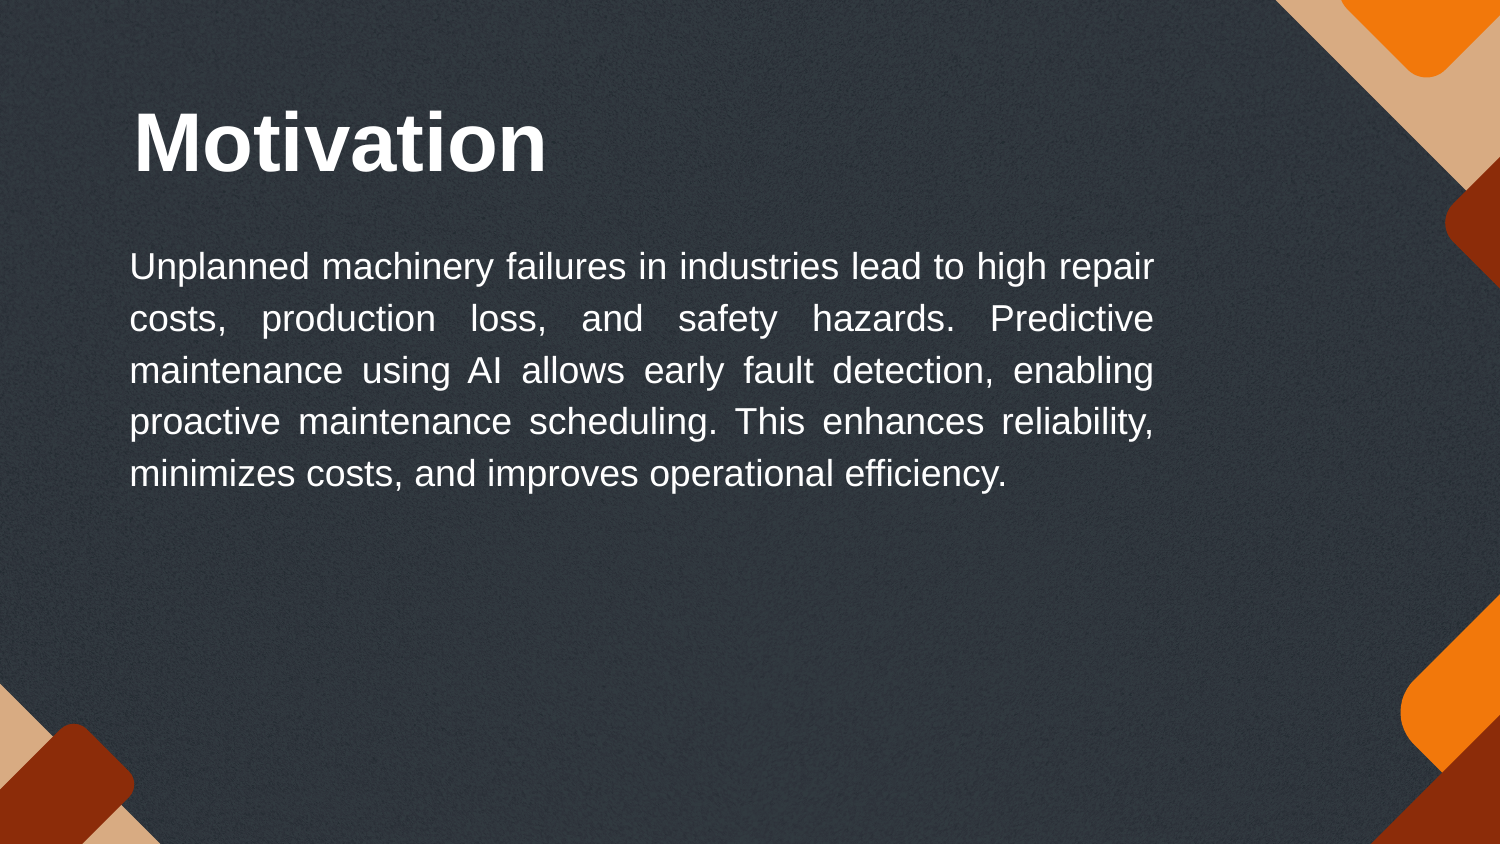

# Motivation
Unplanned machinery failures in industries lead to high repair costs, production loss, and safety hazards. Predictive maintenance using AI allows early fault detection, enabling proactive maintenance scheduling. This enhances reliability, minimizes costs, and improves operational efficiency.